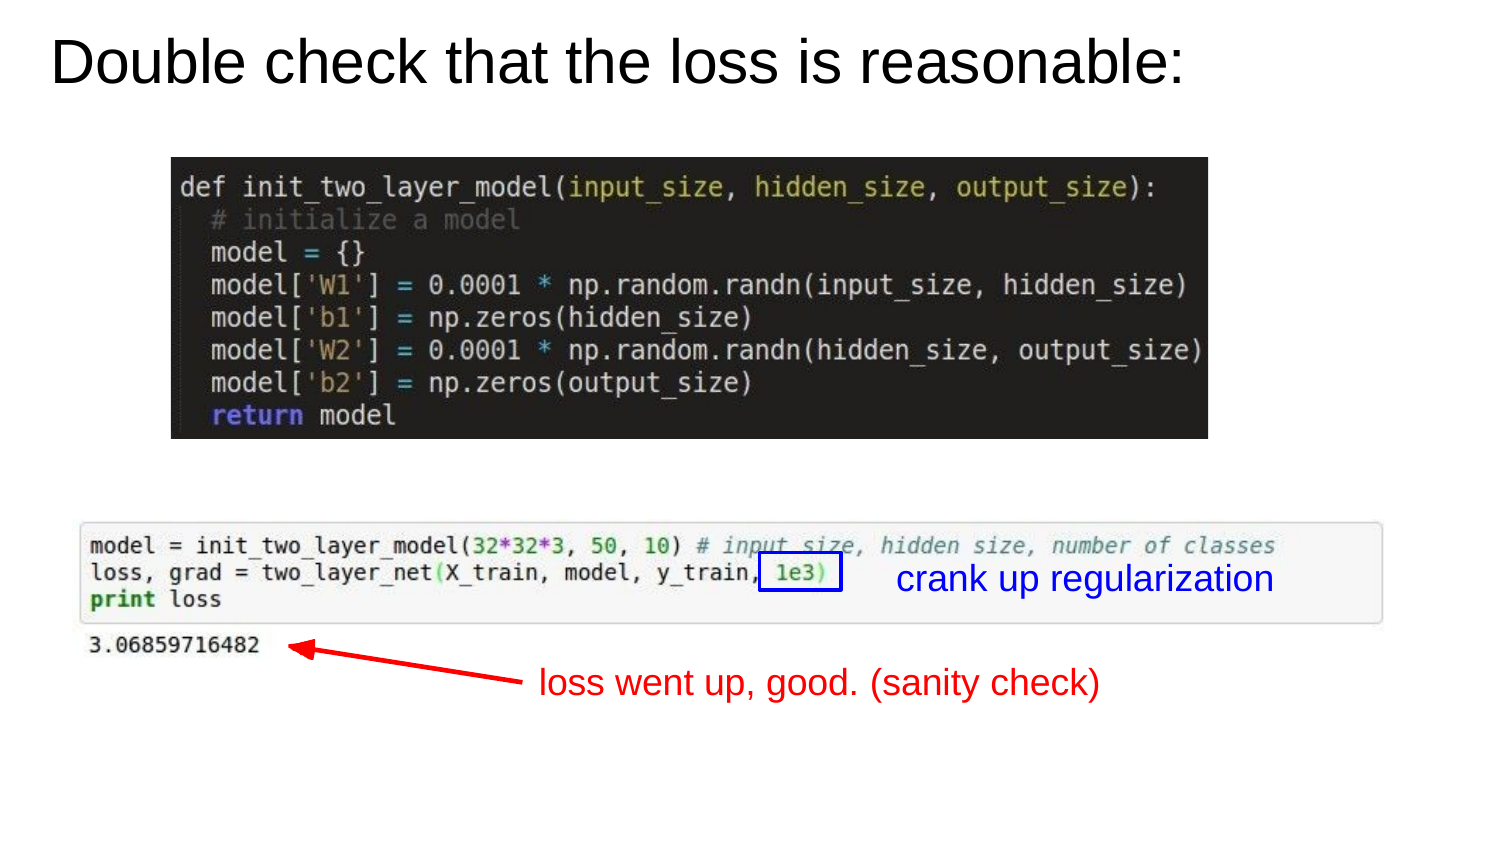

# Double check that the loss is reasonable:

crank up regularization

loss went up, good. (sanity check)
Lecture 6 - 68
3/24/2021
Fei-Fei Li & Justin Johnson & Serena Yeung	Lecture 6 -	April 19, 2018